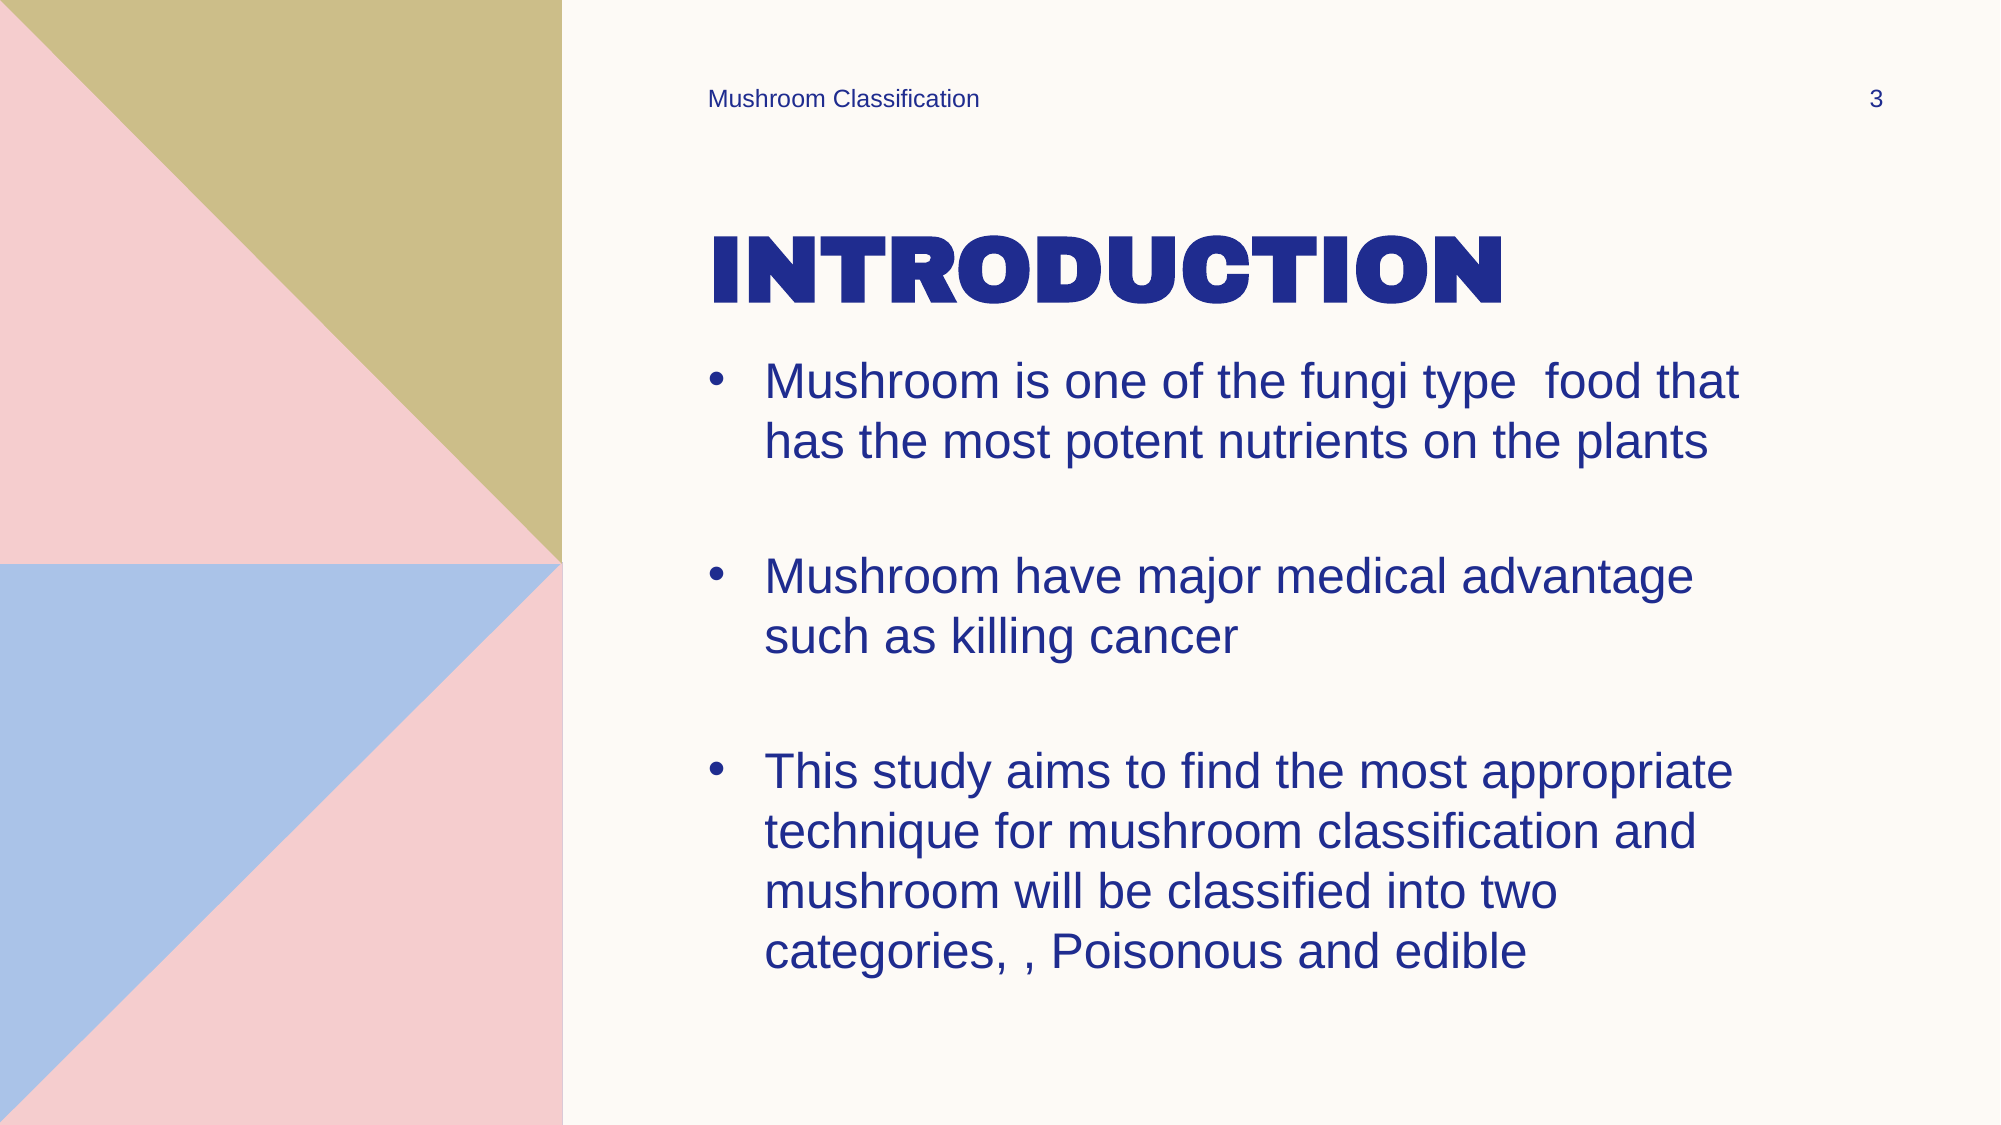

Mushroom Classification
3
# Introduction
Mushroom is one of the fungi type  food that has the most potent nutrients on the plants

Mushroom have major medical advantage such as killing cancer

This study aims to find the most appropriate technique for mushroom classification and mushroom will be classified into two categories, , Poisonous and edible